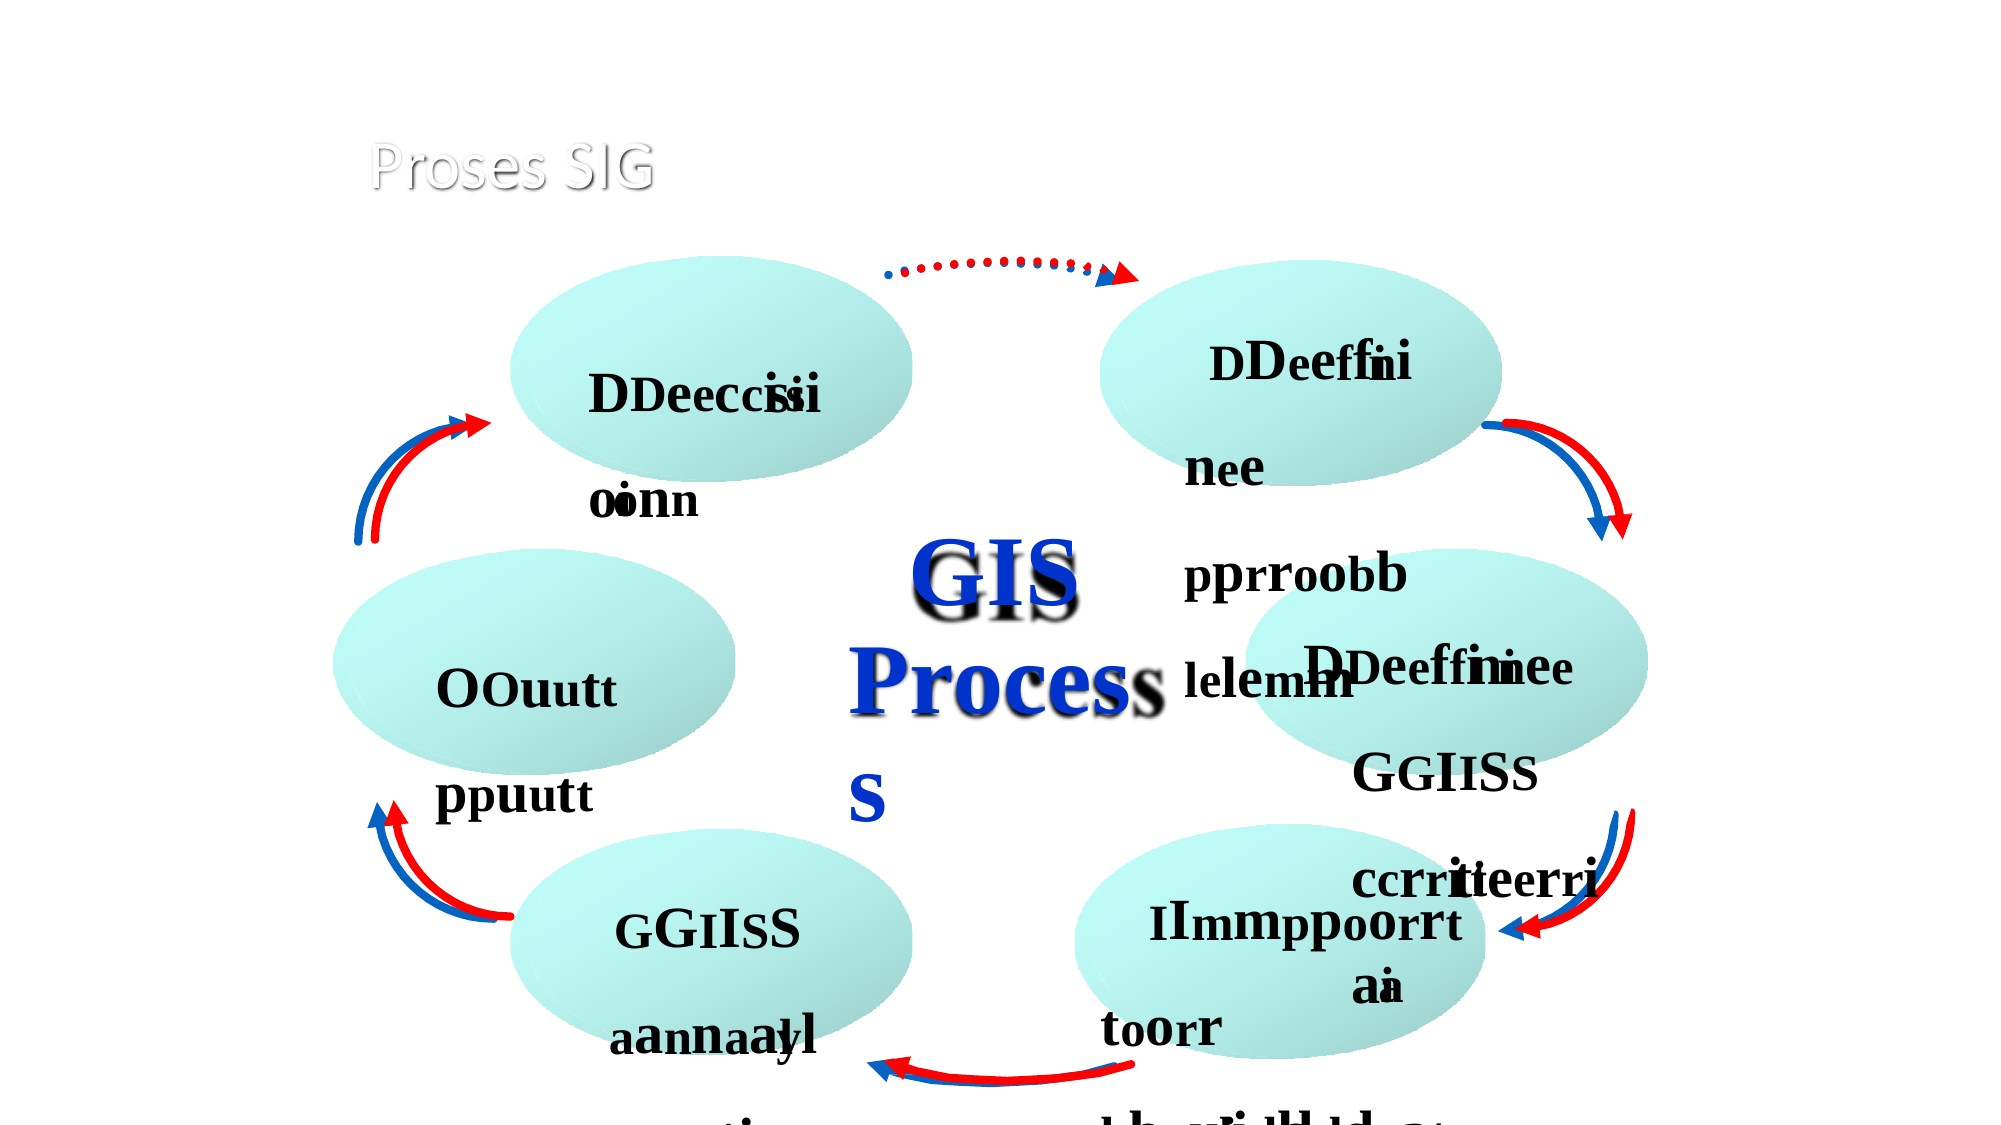

# Proses SIG

DDeeffininee  pprroobblelemm
DDeeccisisioionn

GIS
Process

DDeeffinineeGGIISS  ccrrititeerriaia
OOuuttppuutt

IImmppoorrttoorr  bbuuilidldddaattaasseettss
GGIISS
aannaalylyssisis